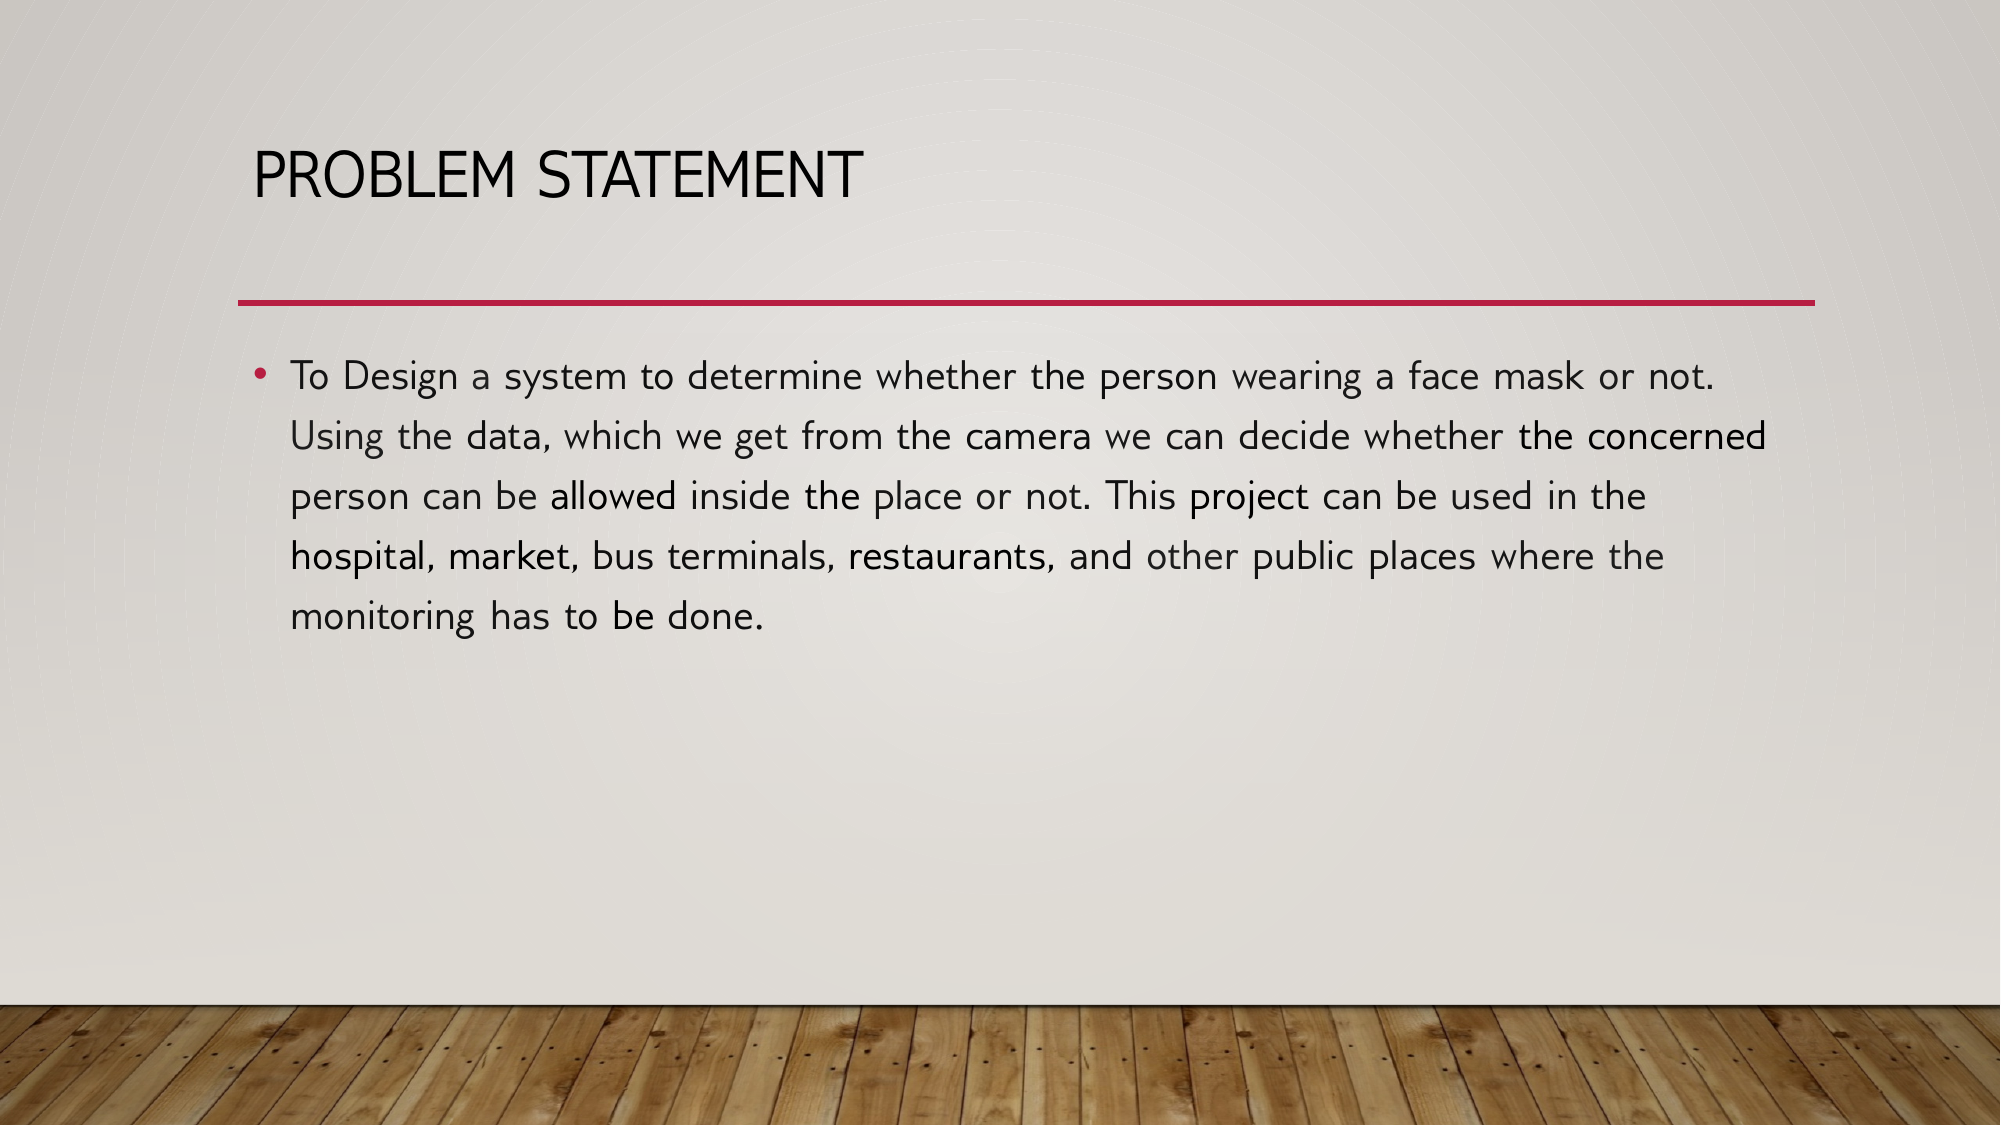

# Problem Statement
To Design a system to determine whether the person wearing a face mask or not. Using the data, which we get from the camera we can decide whether the concerned person can be allowed inside the place or not. This project can be used in the hospital, market, bus terminals, restaurants, and other public places where the monitoring has to be done.